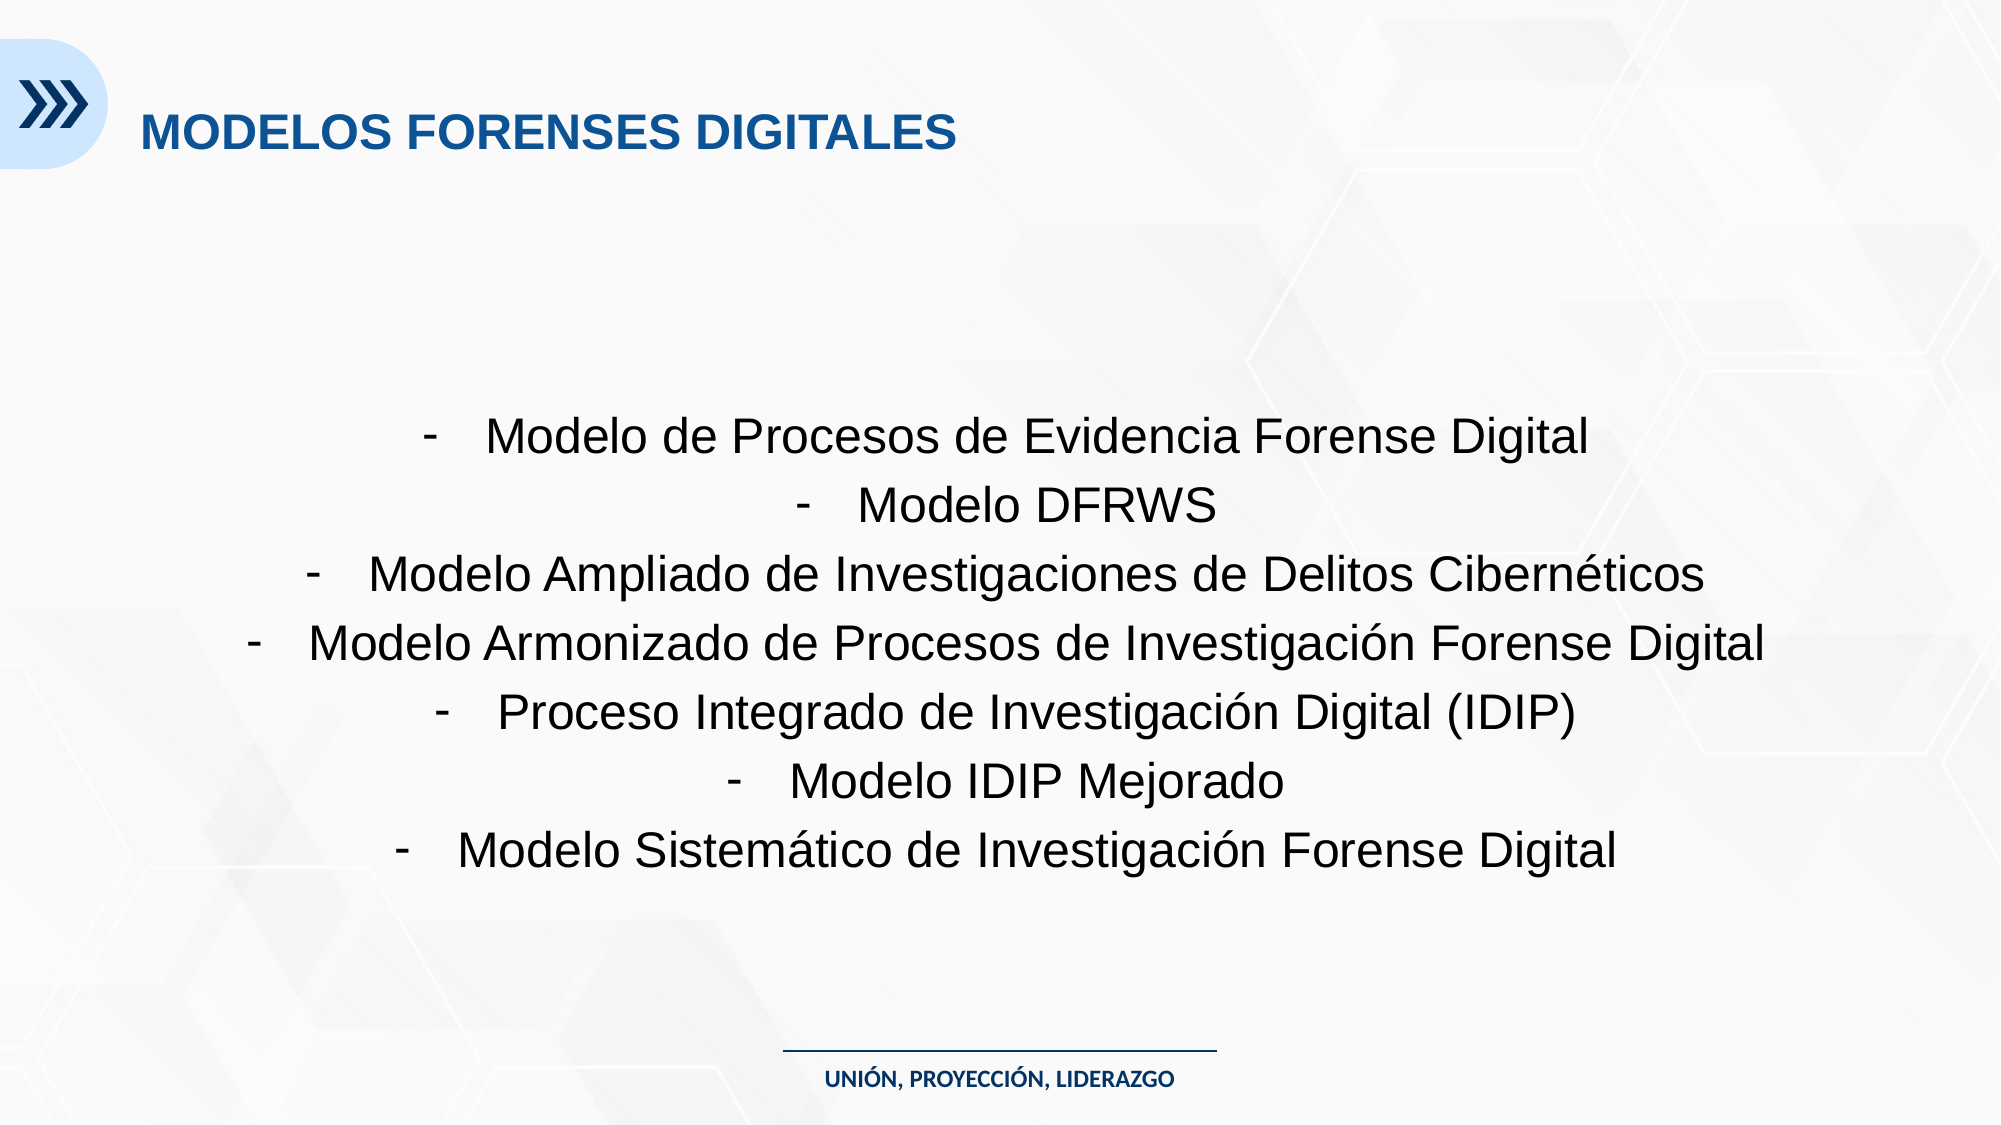

MODELOS FORENSES DIGITALES
Modelo de Procesos de Evidencia Forense Digital
Modelo DFRWS
Modelo Ampliado de Investigaciones de Delitos Cibernéticos
Modelo Armonizado de Procesos de Investigación Forense Digital
Proceso Integrado de Investigación Digital (IDIP)
Modelo IDIP Mejorado
Modelo Sistemático de Investigación Forense Digital